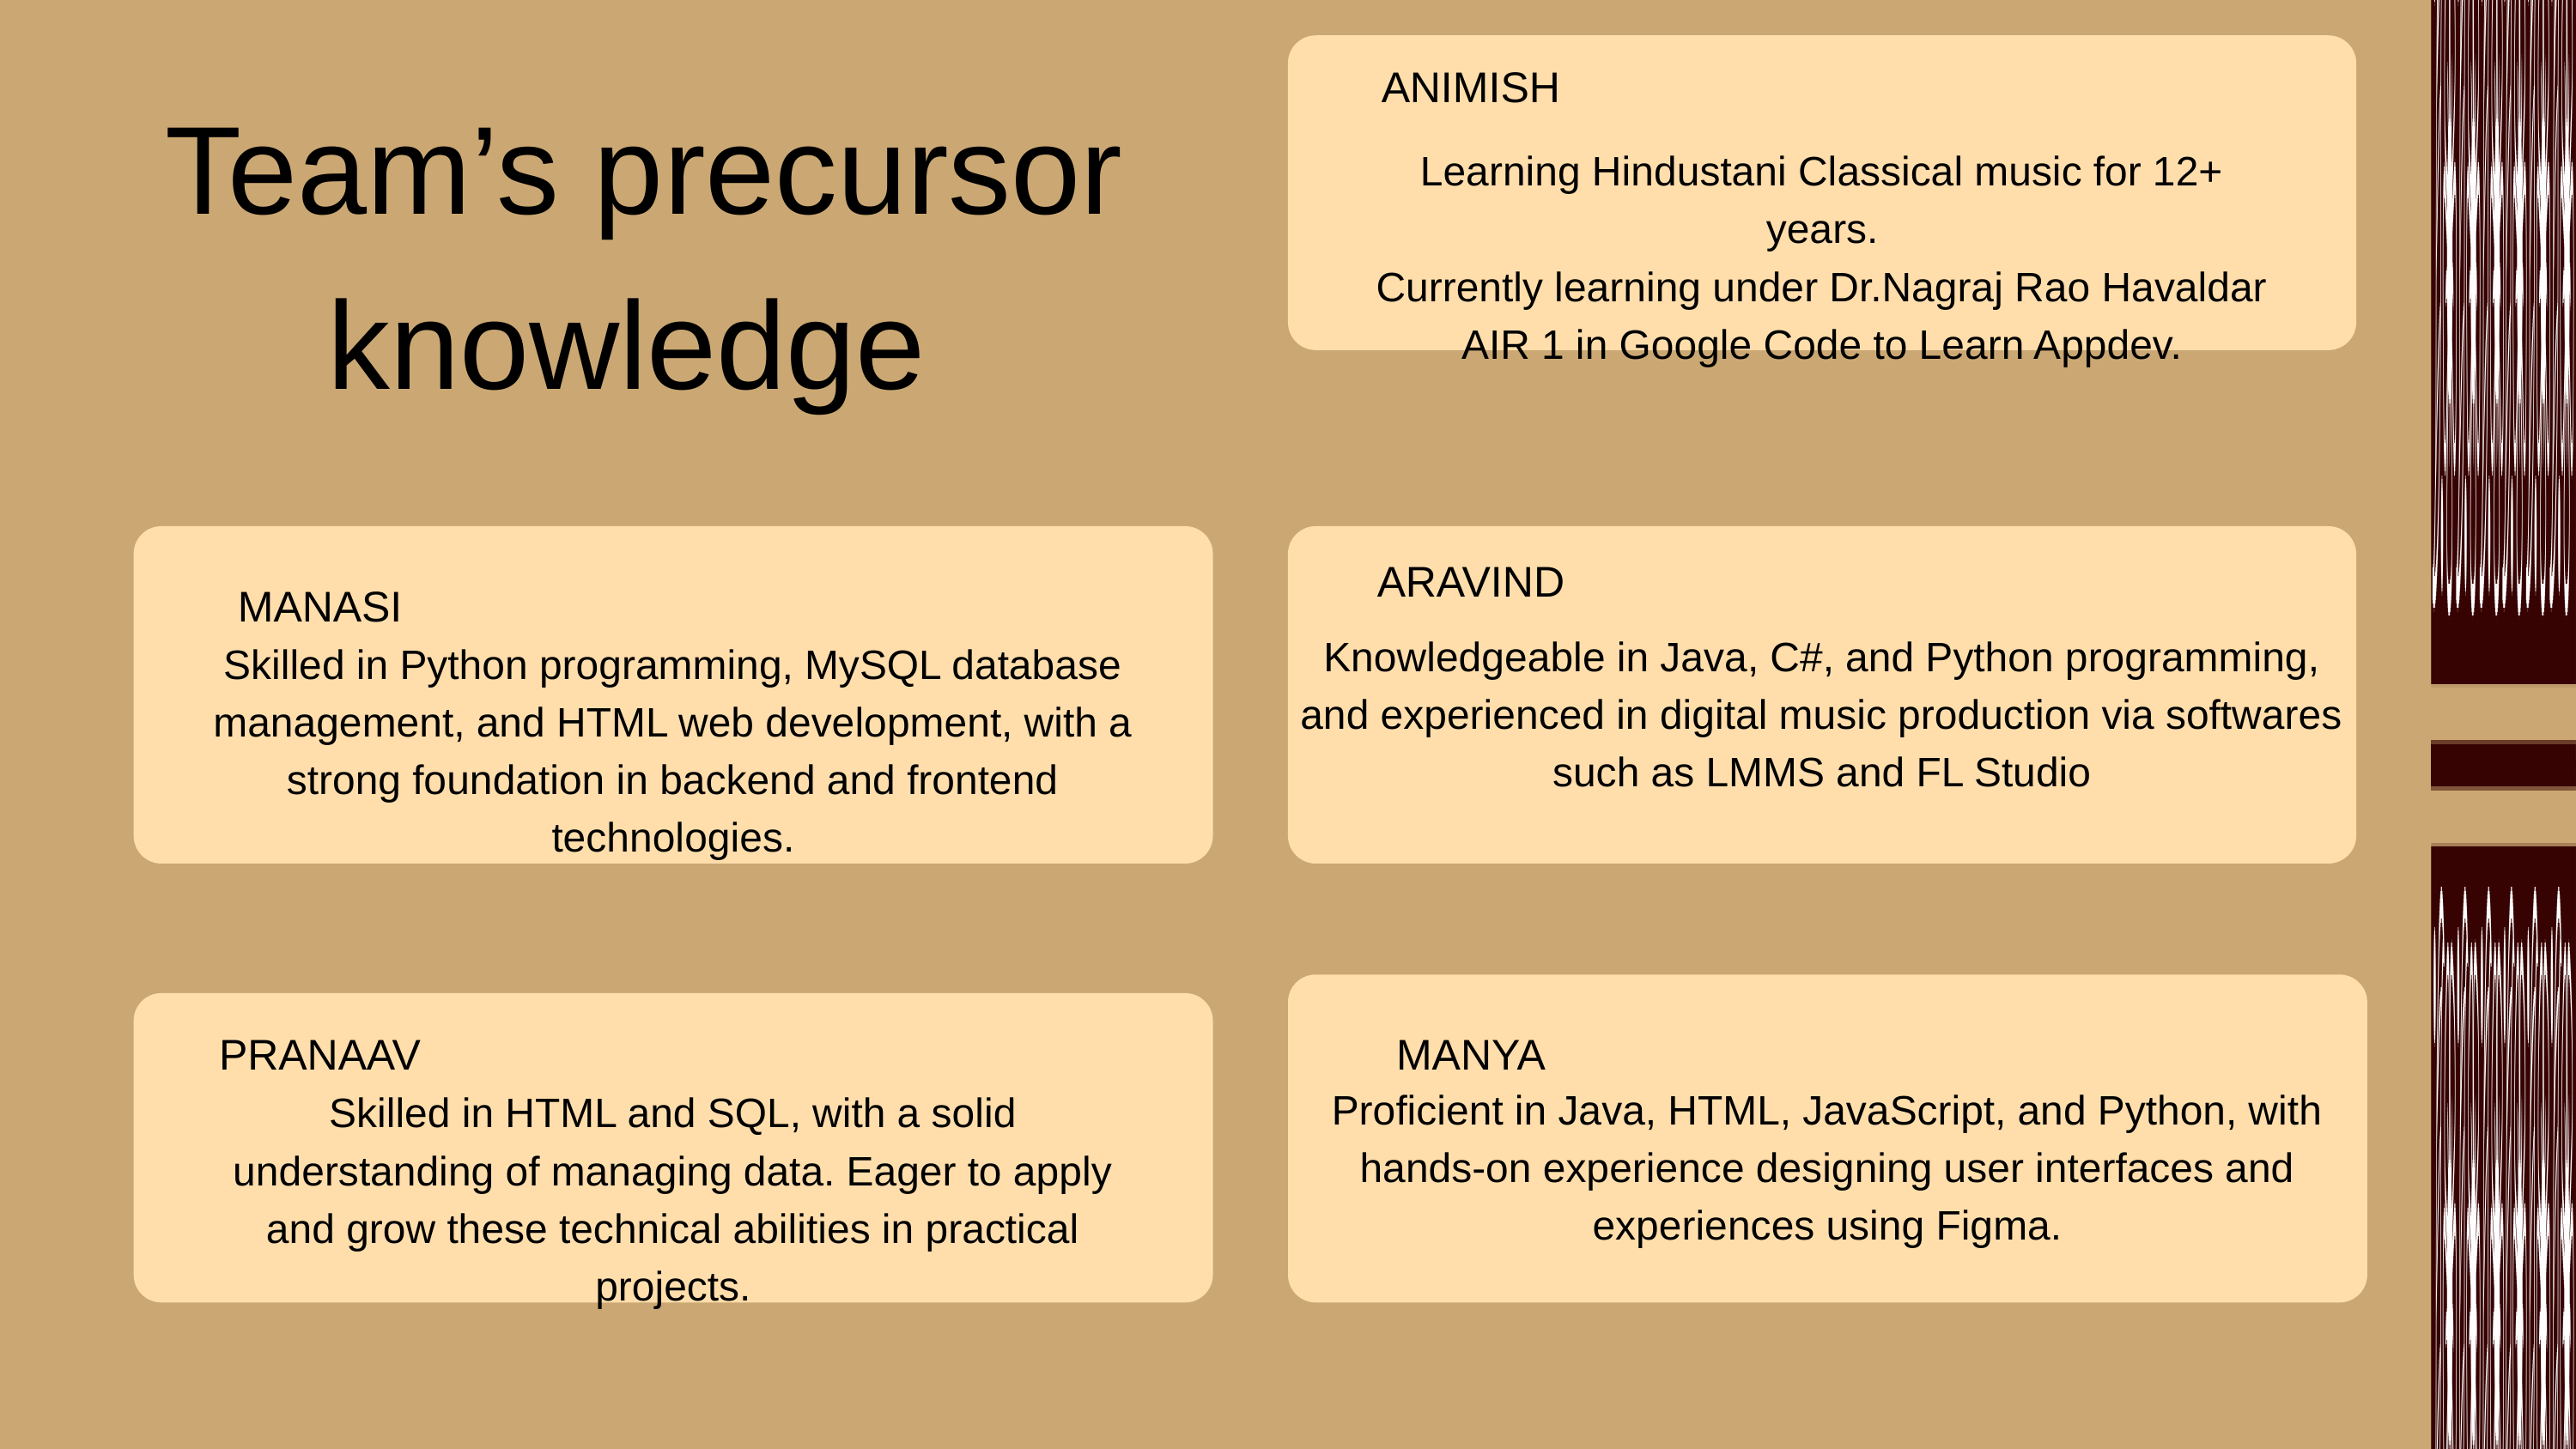

ANIMISH
Team’s precursor knowledge
Learning Hindustani Classical music for 12+ years.
Currently learning under Dr.Nagraj Rao Havaldar
AIR 1 in Google Code to Learn Appdev.

Knowledgeable in Java, C#, and Python programming, and experienced in digital music production via softwares such as LMMS and FL Studio
ARAVIND
MANASI
Skilled in Python programming, MySQL database management, and HTML web development, with a strong foundation in backend and frontend technologies.

PRANAAV
MANYA
Proficient in Java, HTML, JavaScript, and Python, with hands-on experience designing user interfaces and experiences using Figma.
Skilled in HTML and SQL, with a solid understanding of managing data. Eager to apply and grow these technical abilities in practical projects.